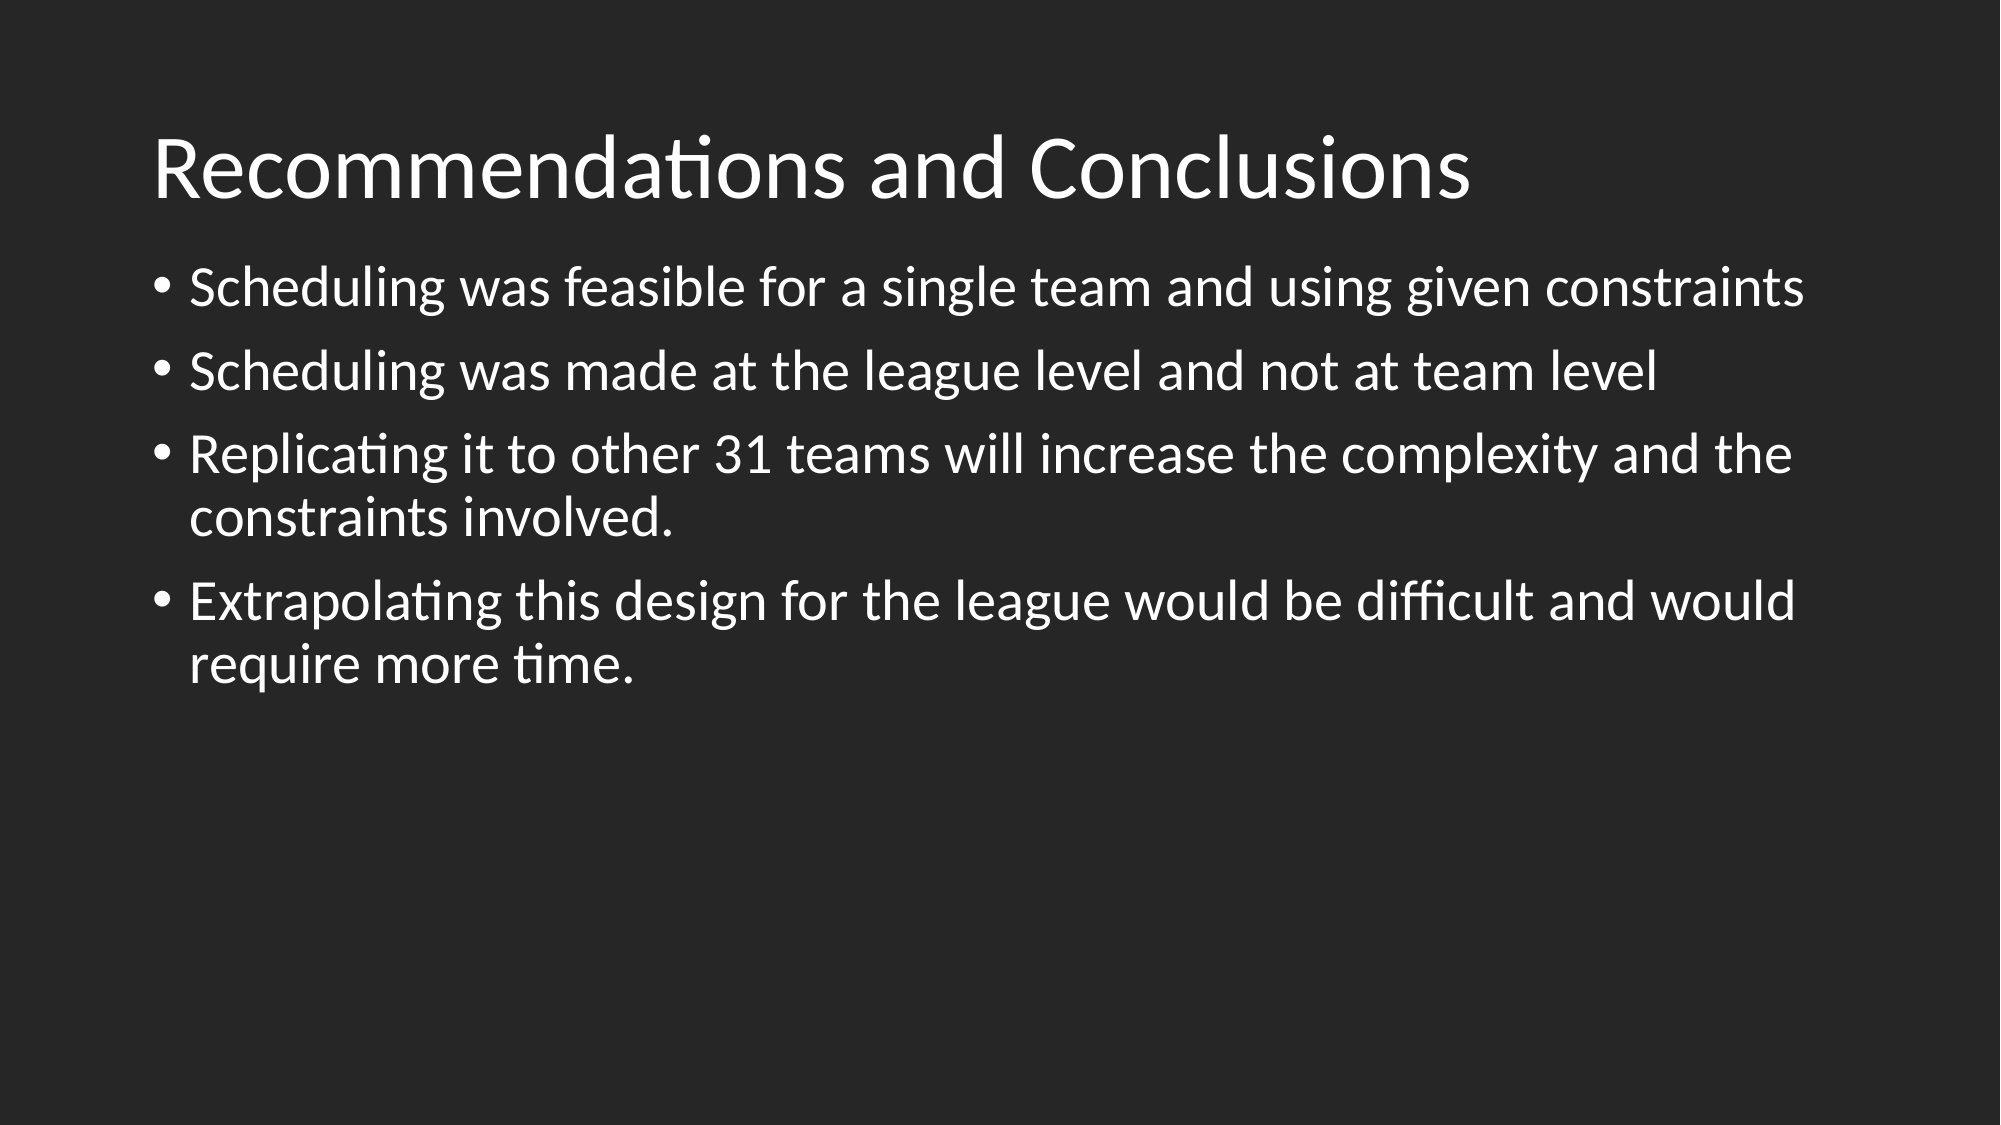

# Recommendations and Conclusions
Scheduling was feasible for a single team and using given constraints
Scheduling was made at the league level and not at team level
Replicating it to other 31 teams will increase the complexity and the constraints involved.
Extrapolating this design for the league would be difficult and would require more time.